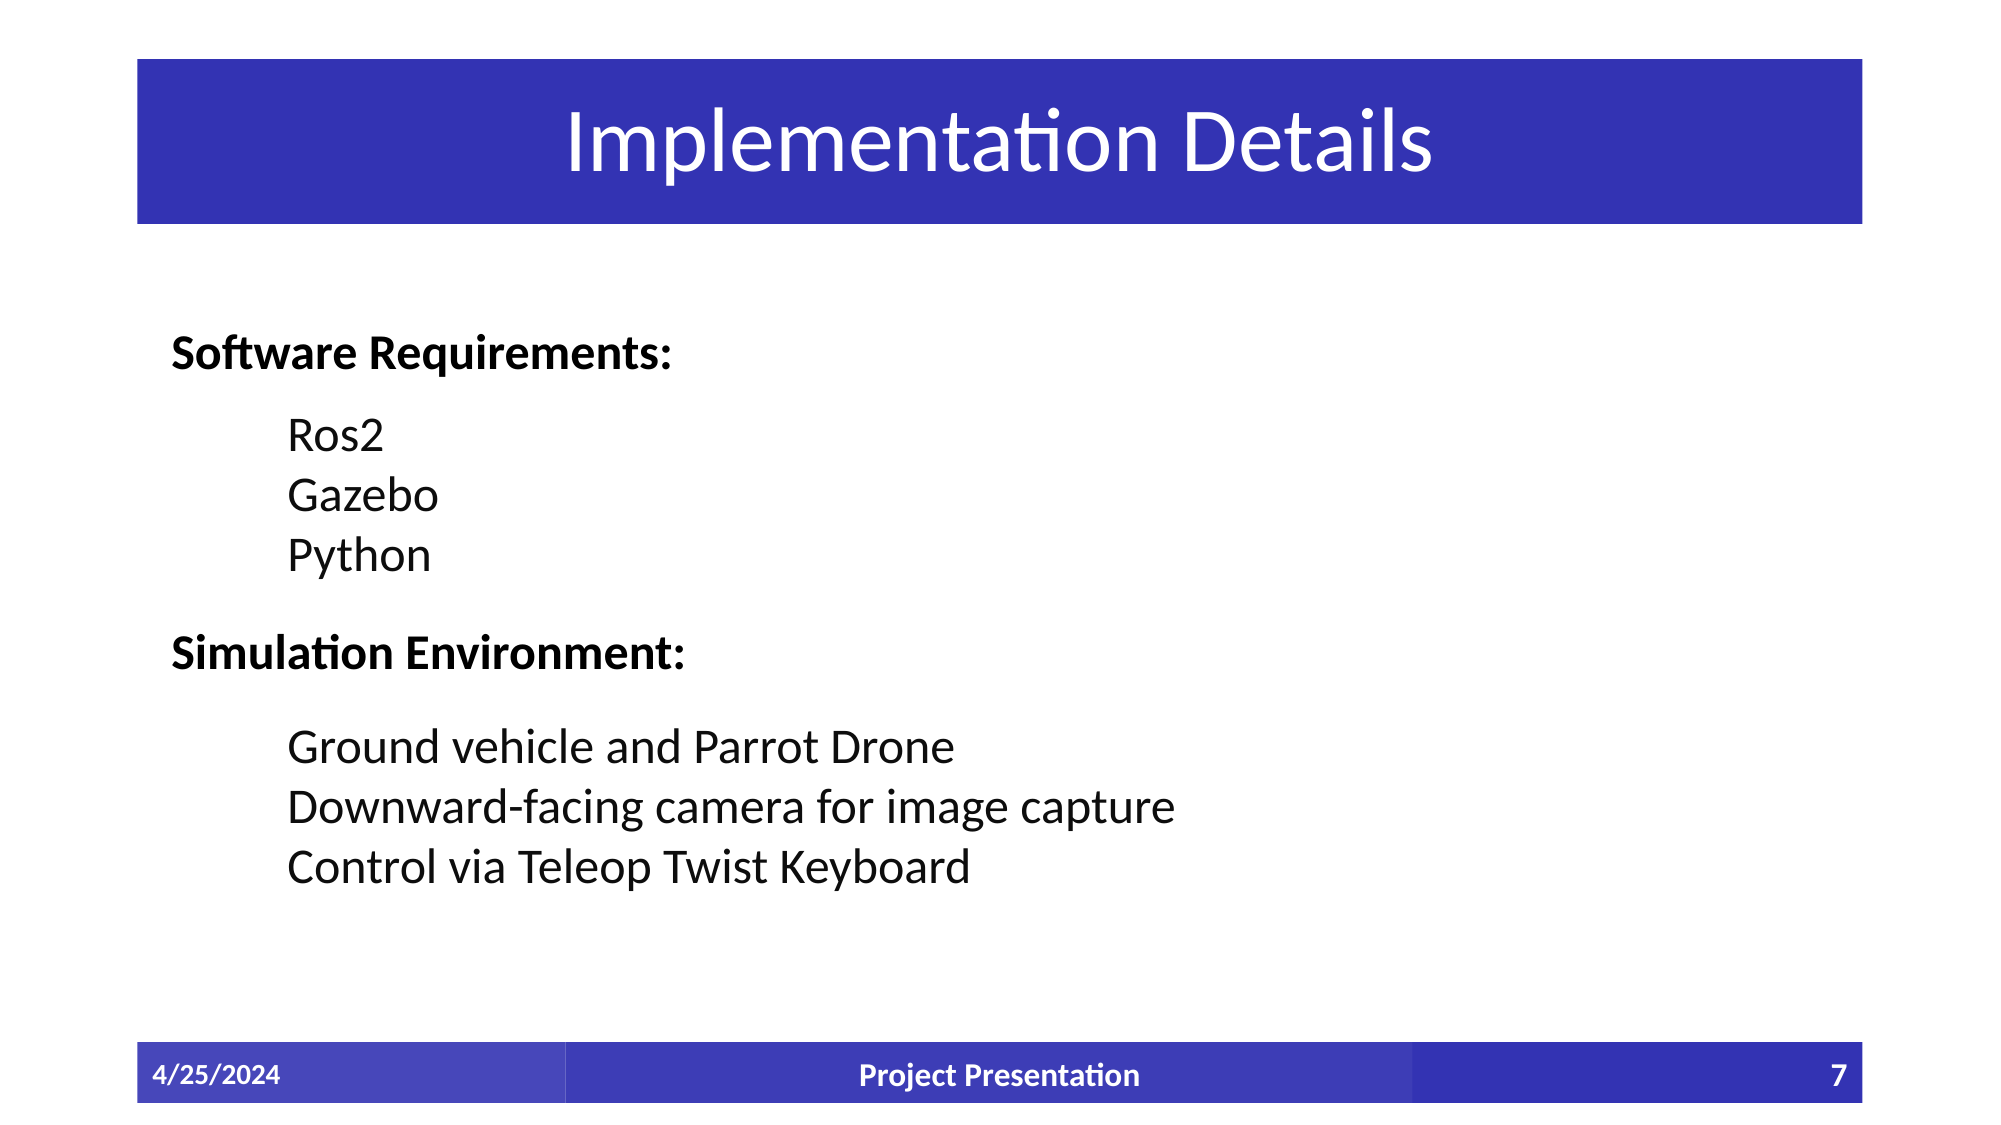

# Implementation Details
Software Requirements:

Simulation Environment:
Ros2​
Gazebo​
Python
Ground vehicle and Parrot Drone​
Downward-facing camera for image capture​
Control via Teleop Twist Keyboard
4/25/2024
Project Presentation
7